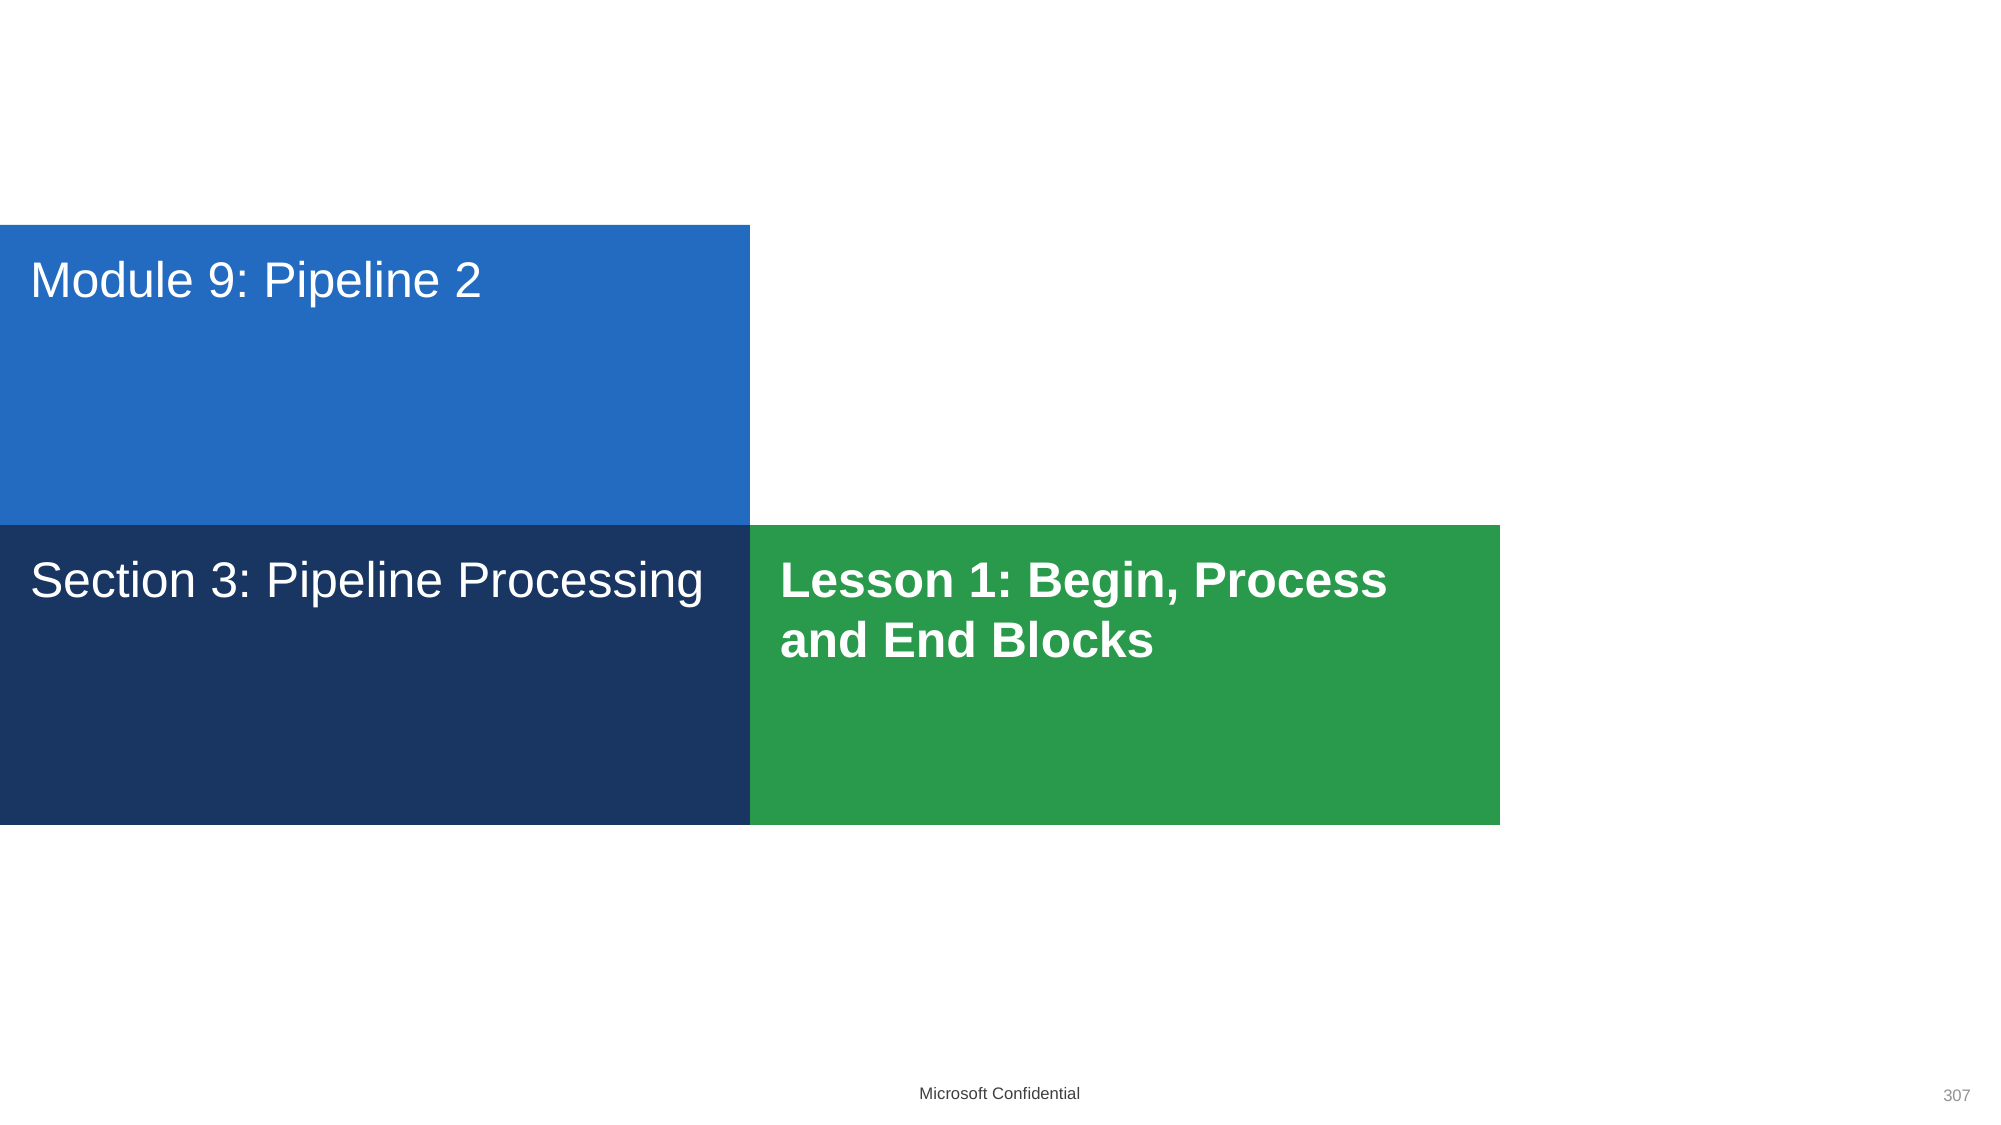

# Module 9: Pipeline 2
Section 3: Pipeline Processing
Lesson 1: Begin, Process and End Blocks
307